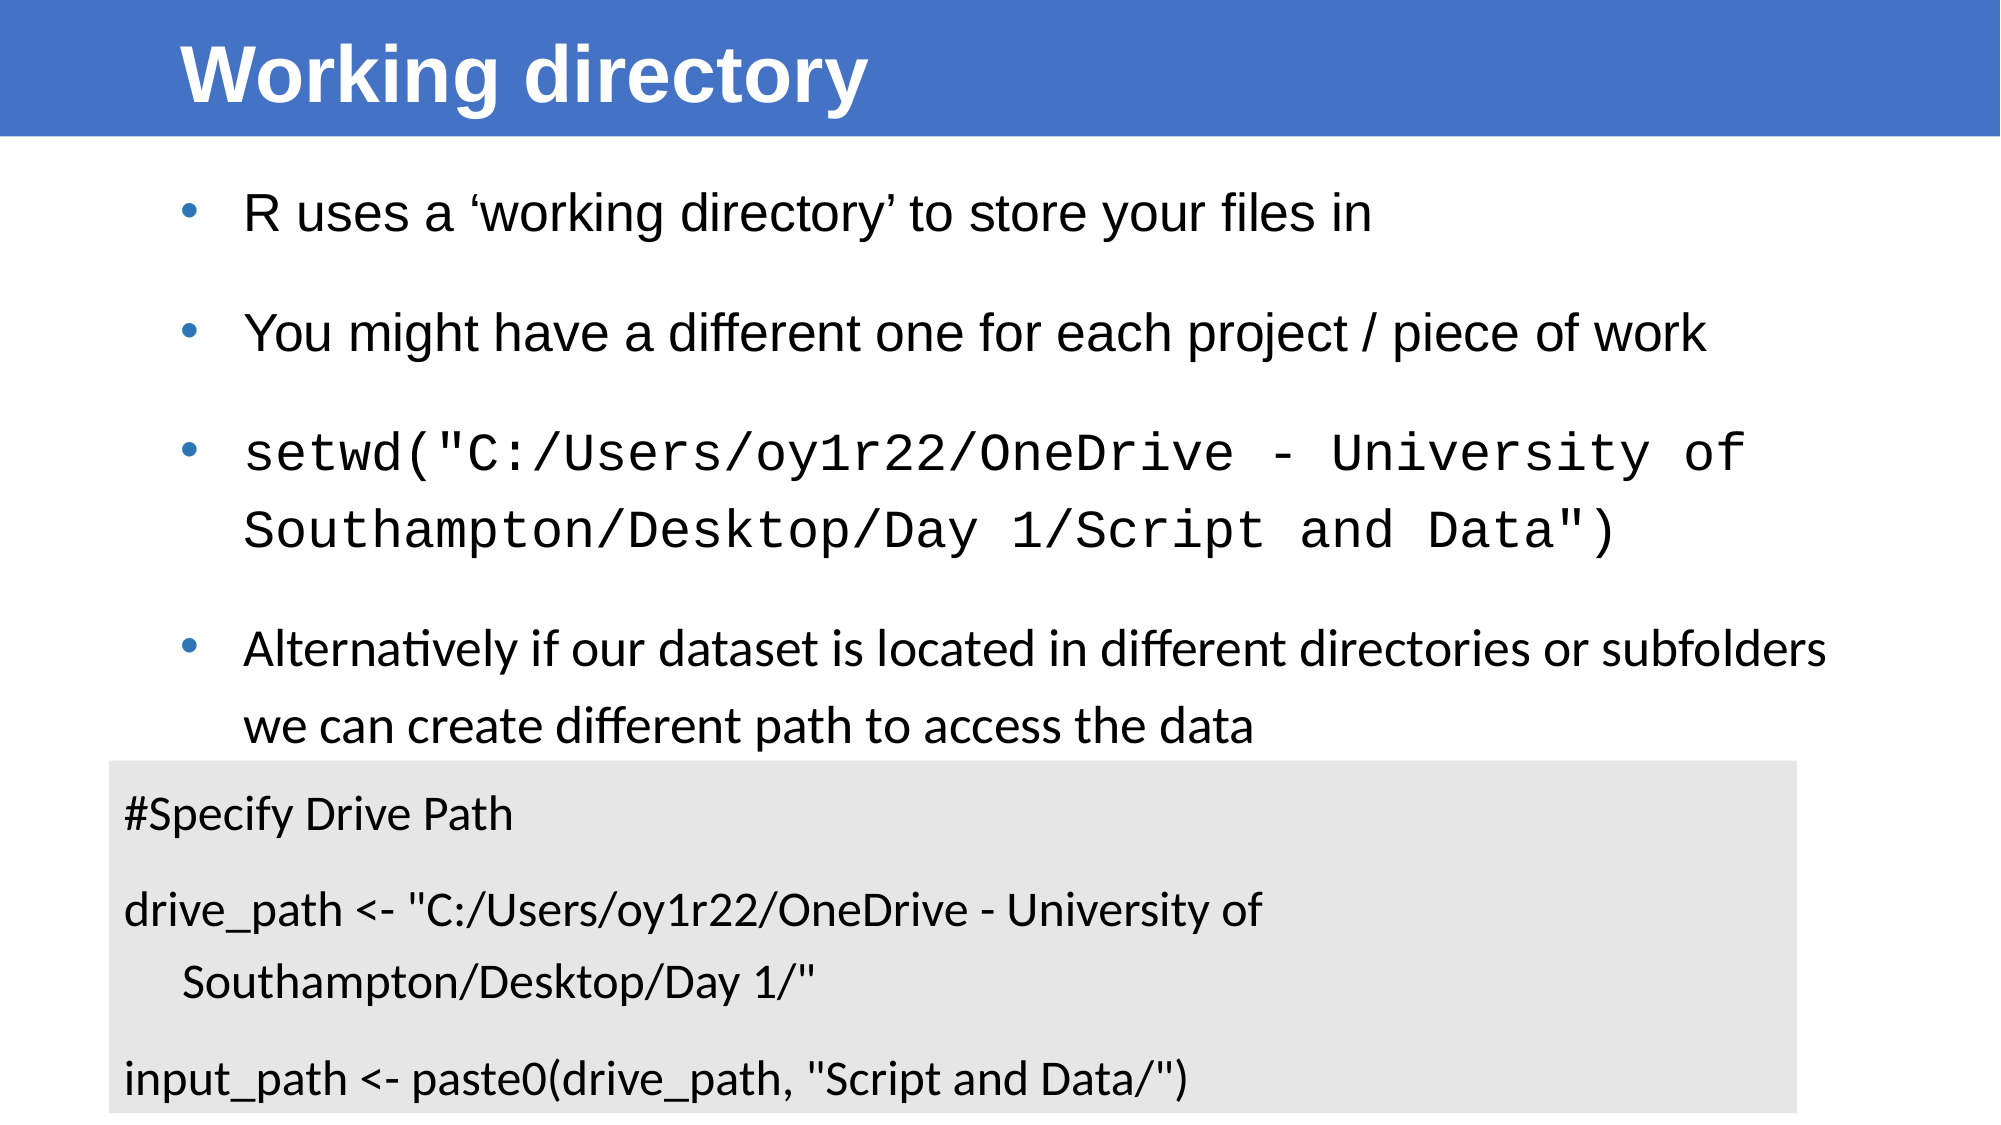

Working directory
R uses a ‘working directory’ to store your files in
You might have a different one for each project / piece of work
setwd("C:/Users/oy1r22/OneDrive - University of Southampton/Desktop/Day 1/Script and Data")
Alternatively if our dataset is located in different directories or subfolders we can create different path to access the data

#Specify Drive Path
drive_path <- "C:/Users/oy1r22/OneDrive - University of Southampton/Desktop/Day 1/"
input_path <- paste0(drive_path, "Script and Data/")